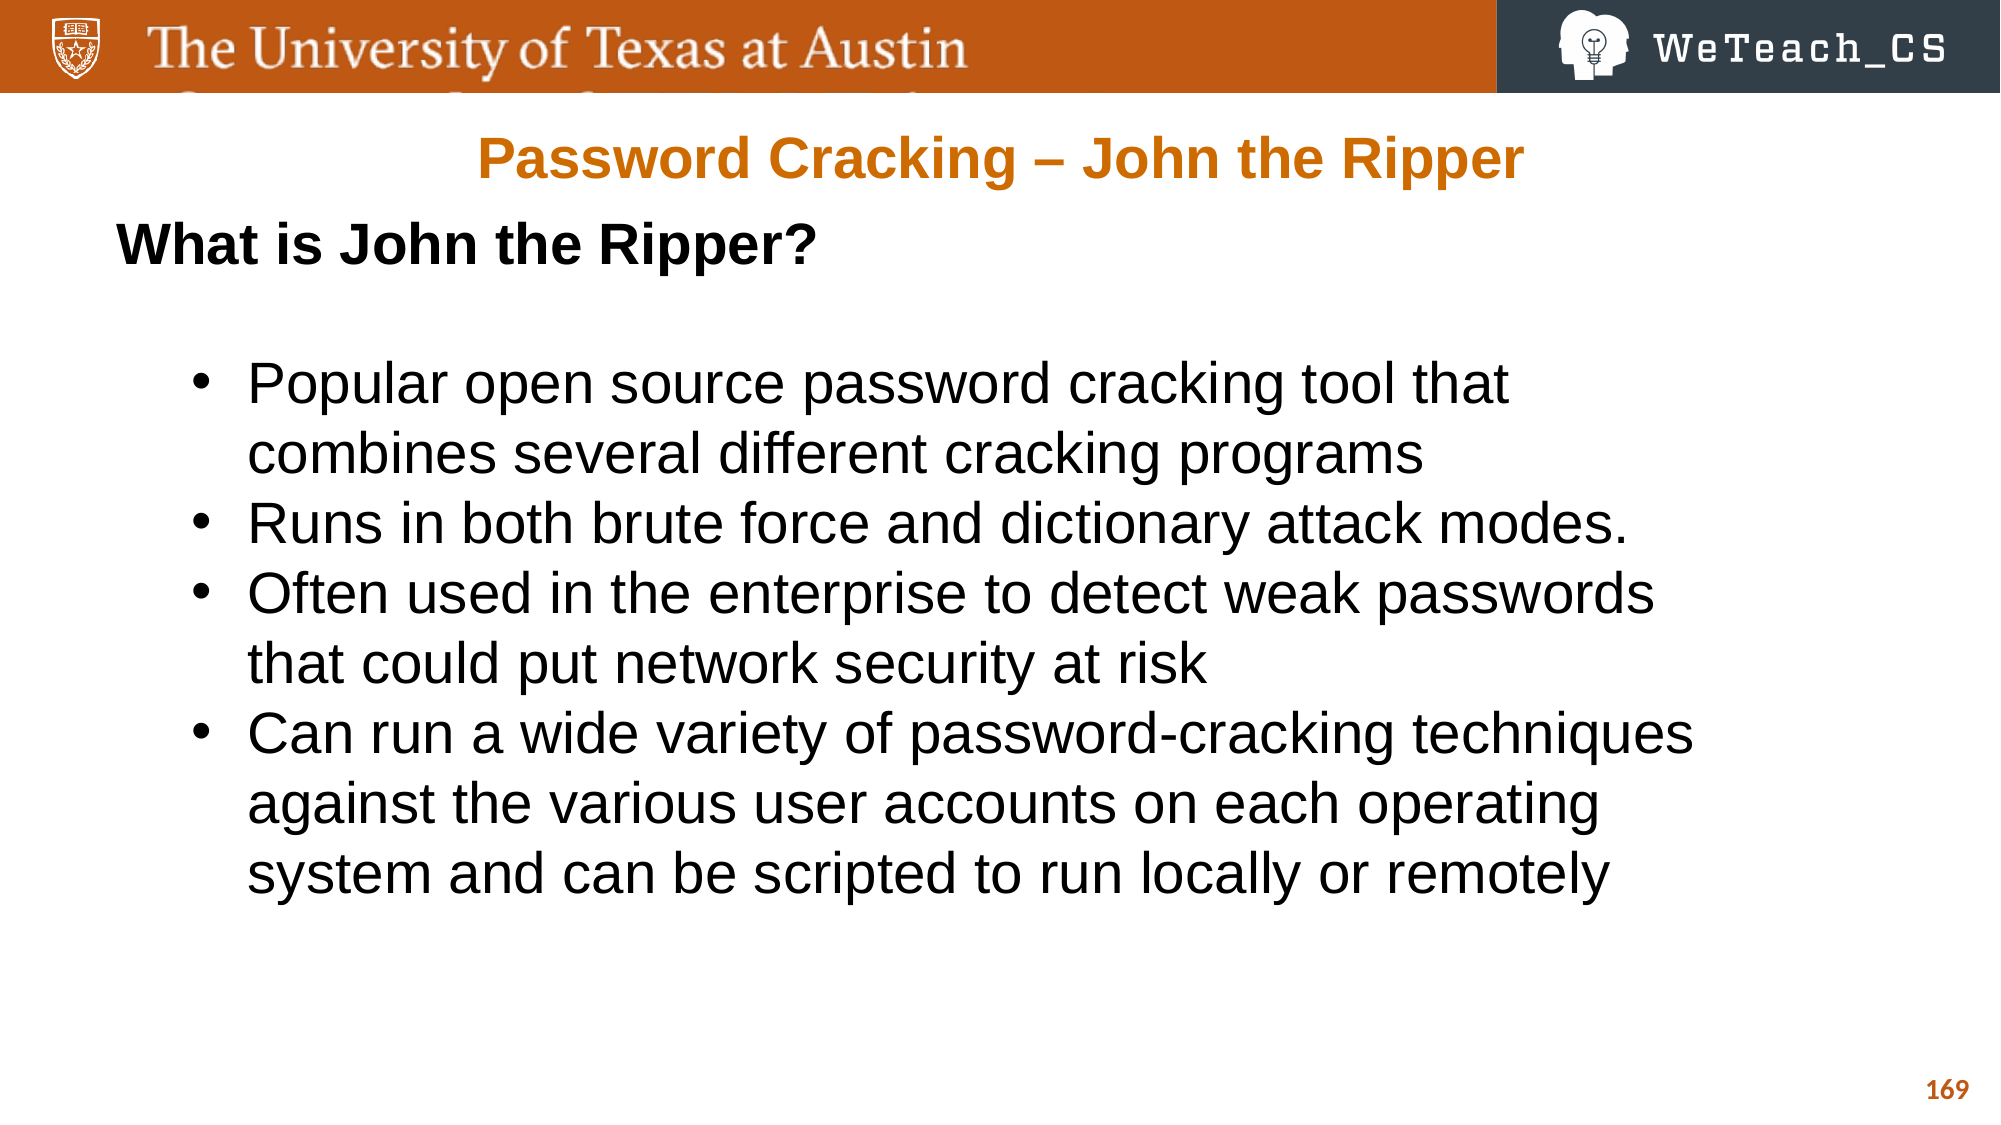

Password Cracking – John the Ripper
What is John the Ripper?

Popular open source password cracking tool that combines several different cracking programs
Runs in both brute force and dictionary attack modes.
Often used in the enterprise to detect weak passwords that could put network security at risk
Can run a wide variety of password-cracking techniques against the various user accounts on each operating system and can be scripted to run locally or remotely